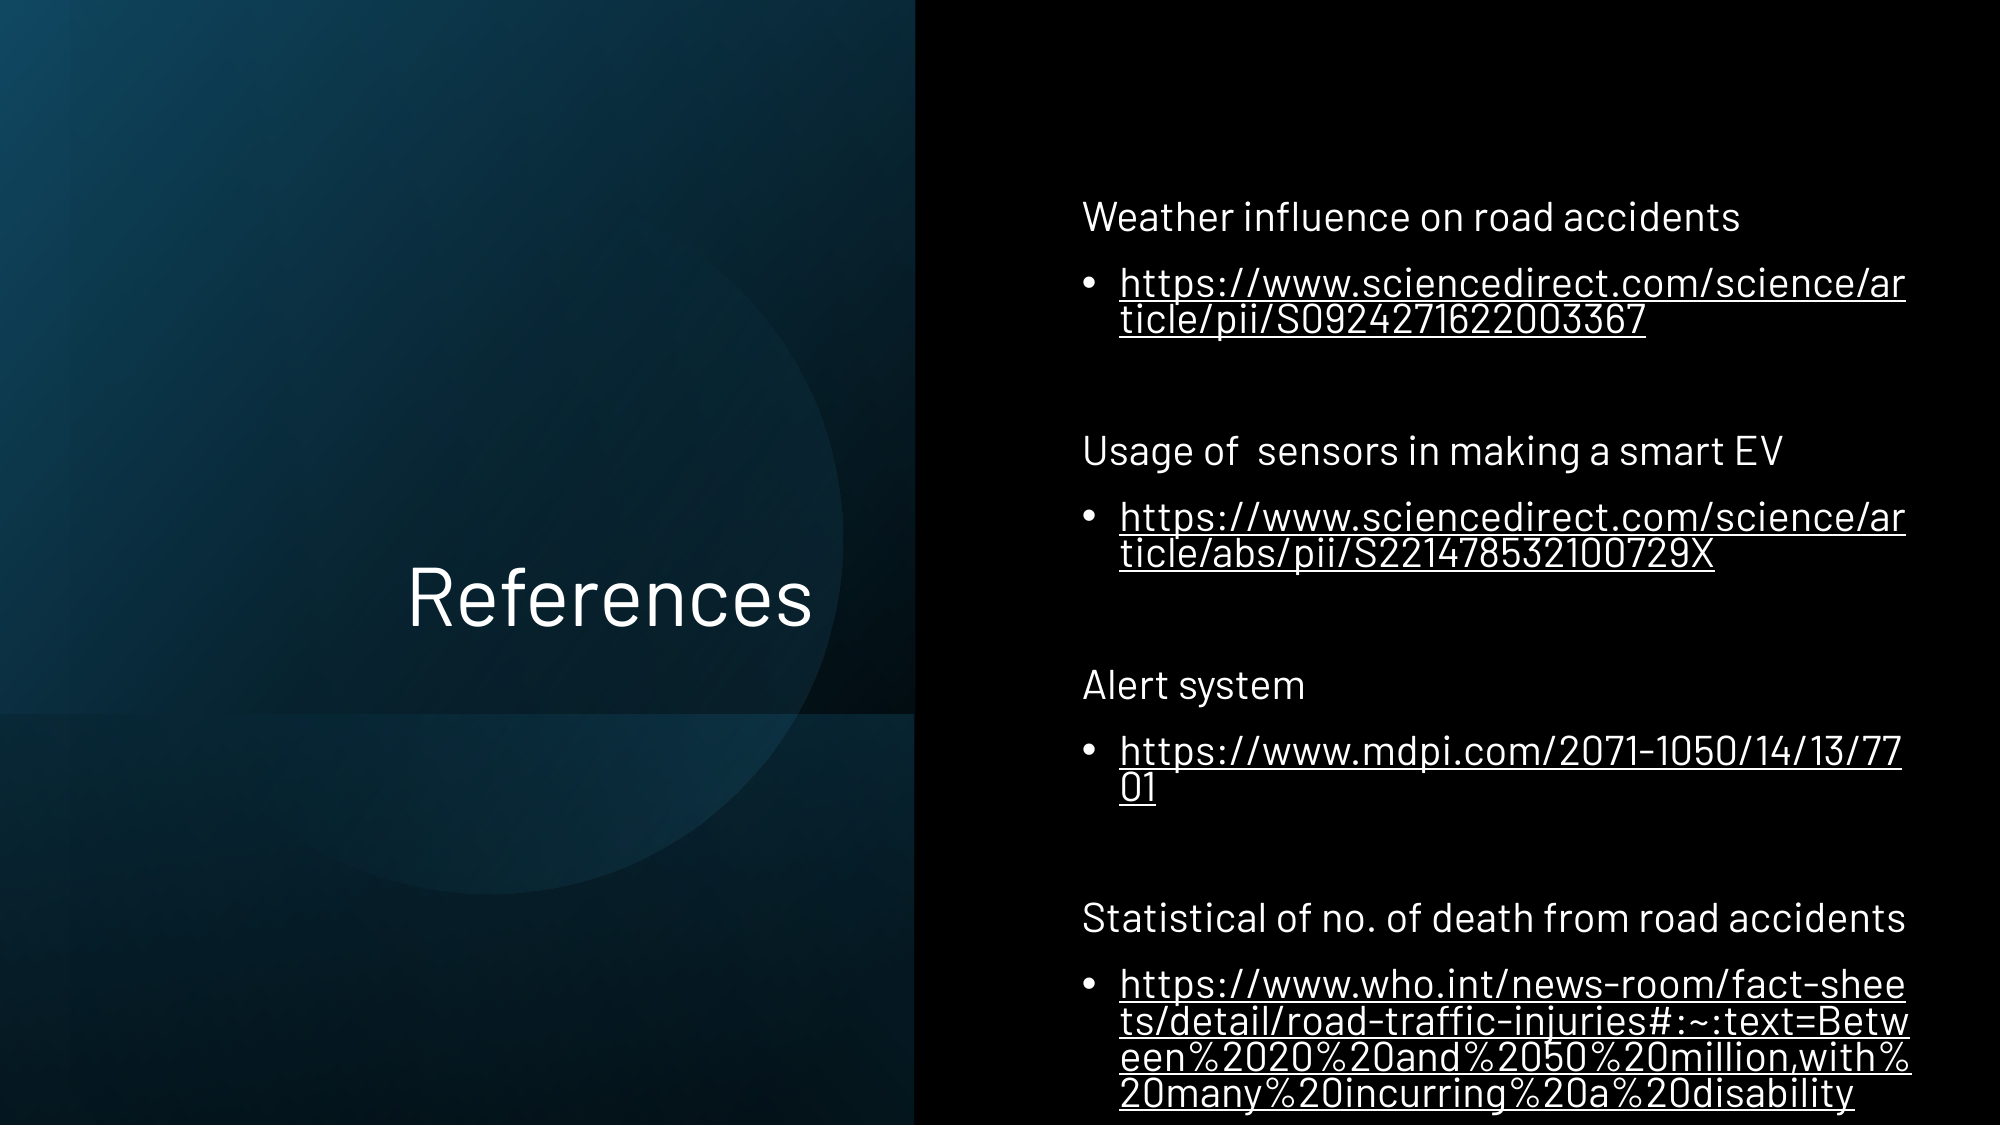

Weather influence on road accidents
https://www.sciencedirect.com/science/article/pii/S0924271622003367

Usage of  sensors in making a smart EV
https://www.sciencedirect.com/science/article/abs/pii/S221478532100729X

Alert system
https://www.mdpi.com/2071-1050/14/13/7701

Statistical of no. of death from road accidents
https://www.who.int/news-room/fact-sheets/detail/road-traffic-injuries#:~:text=Between%2020%20and%2050%20million,with%20many%20incurring%20a%20disability.

# References